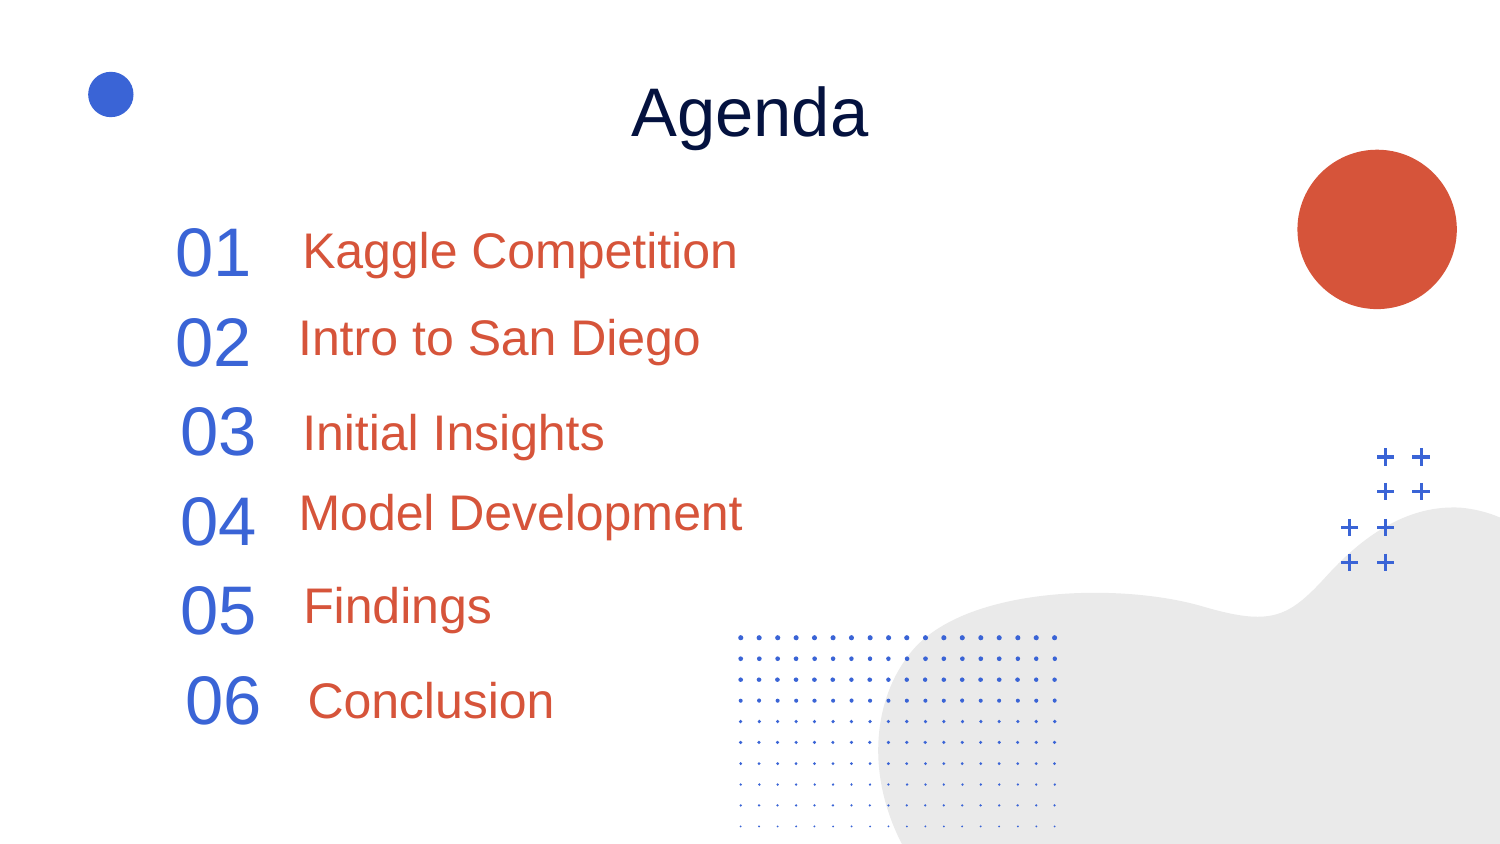

# Agenda
01
Kaggle Competition
02
Intro to San Diego
03
Initial Insights
04
Model Development
05
Findings
06
Conclusion